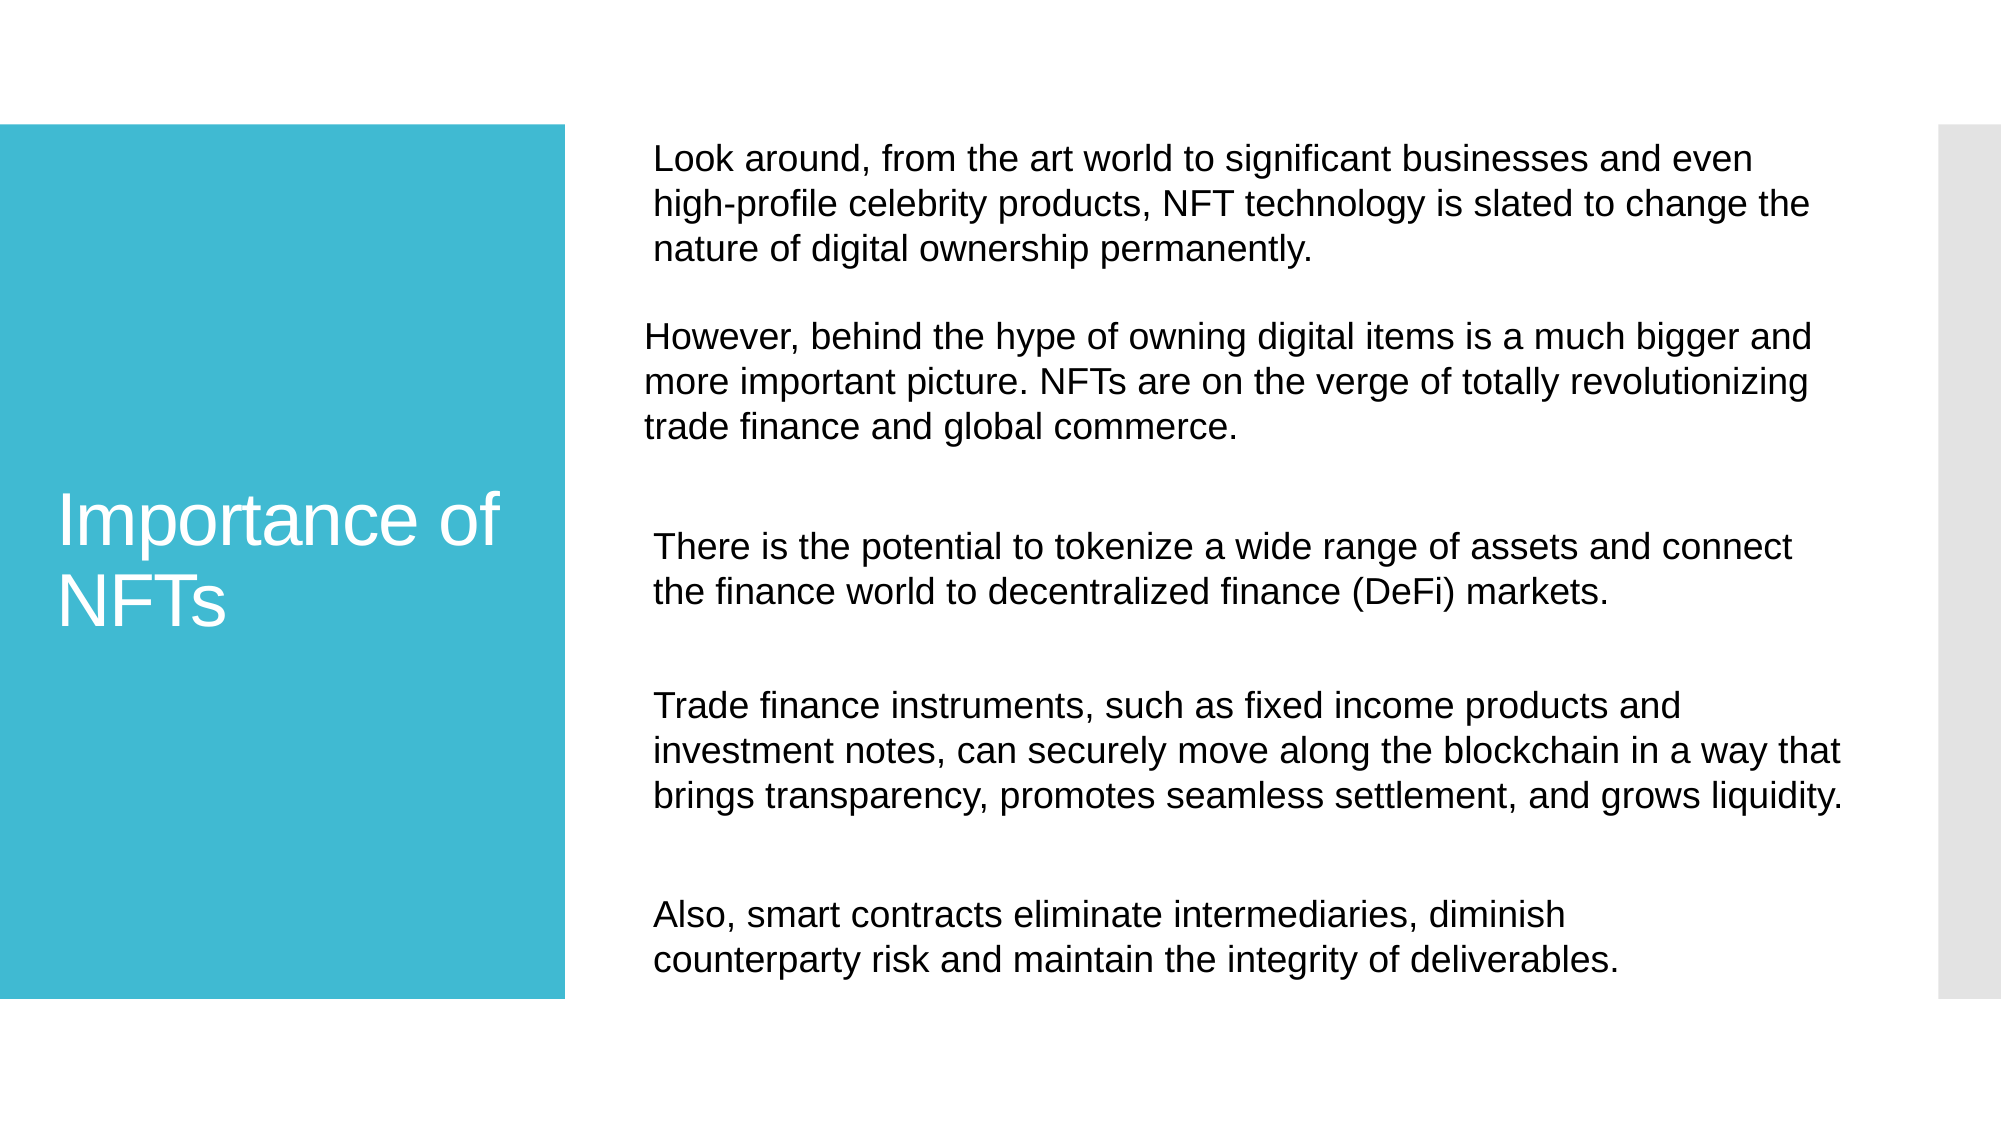

Look around, from the art world to significant businesses and even high-profile celebrity products, NFT technology is slated to change the nature of digital ownership permanently.
# Importance of NFTs
However, behind the hype of owning digital items is a much bigger and more important picture. NFTs are on the verge of totally revolutionizing trade finance and global commerce.
There is the potential to tokenize a wide range of assets and connect the finance world to decentralized finance (DeFi) markets.

Trade finance instruments, such as fixed income products and investment notes, can securely move along the blockchain in a way that brings transparency, promotes seamless settlement, and grows liquidity.
Also, smart contracts eliminate intermediaries, diminish counterparty risk and maintain the integrity of deliverables.